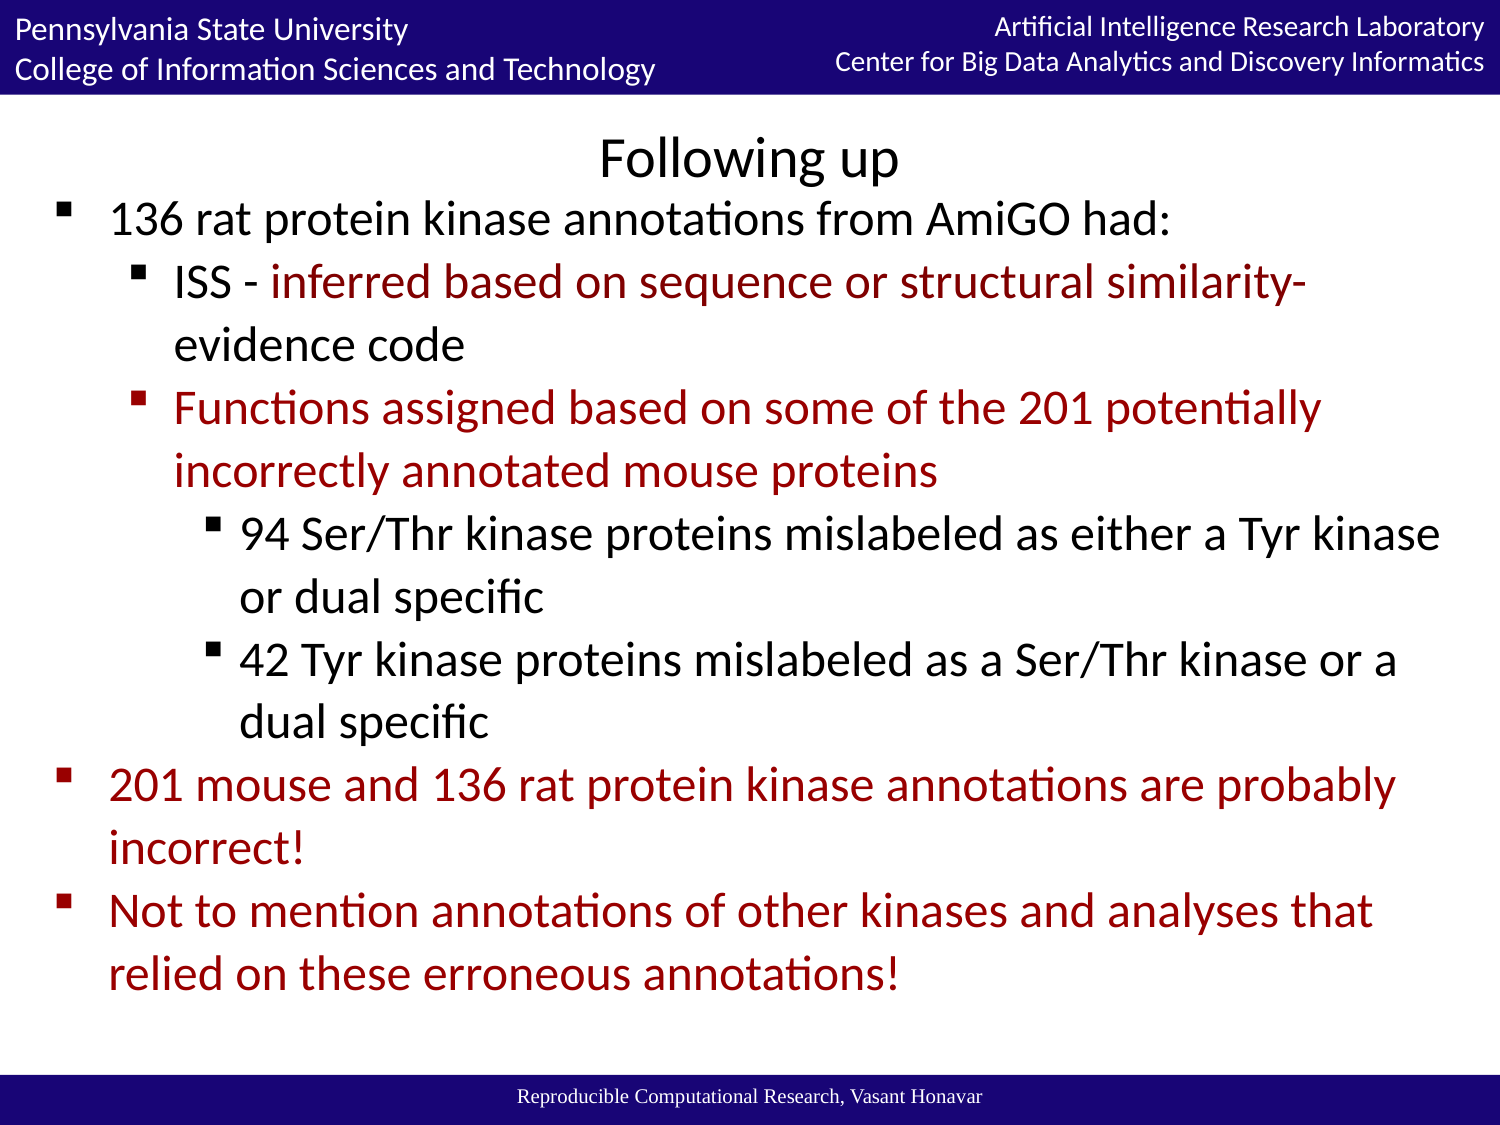

# Following up
136 rat protein kinase annotations from AmiGO had:
ISS - inferred based on sequence or structural similarity-  evidence code
Functions assigned based on some of the 201 potentially incorrectly annotated mouse proteins
94 Ser/Thr kinase proteins mislabeled as either a Tyr kinase or dual specific
42 Tyr kinase proteins mislabeled as a Ser/Thr kinase or a dual specific
201 mouse and 136 rat protein kinase annotations are probably incorrect!
Not to mention annotations of other kinases and analyses that relied on these erroneous annotations!
Reproducible Computational Research, Vasant Honavar